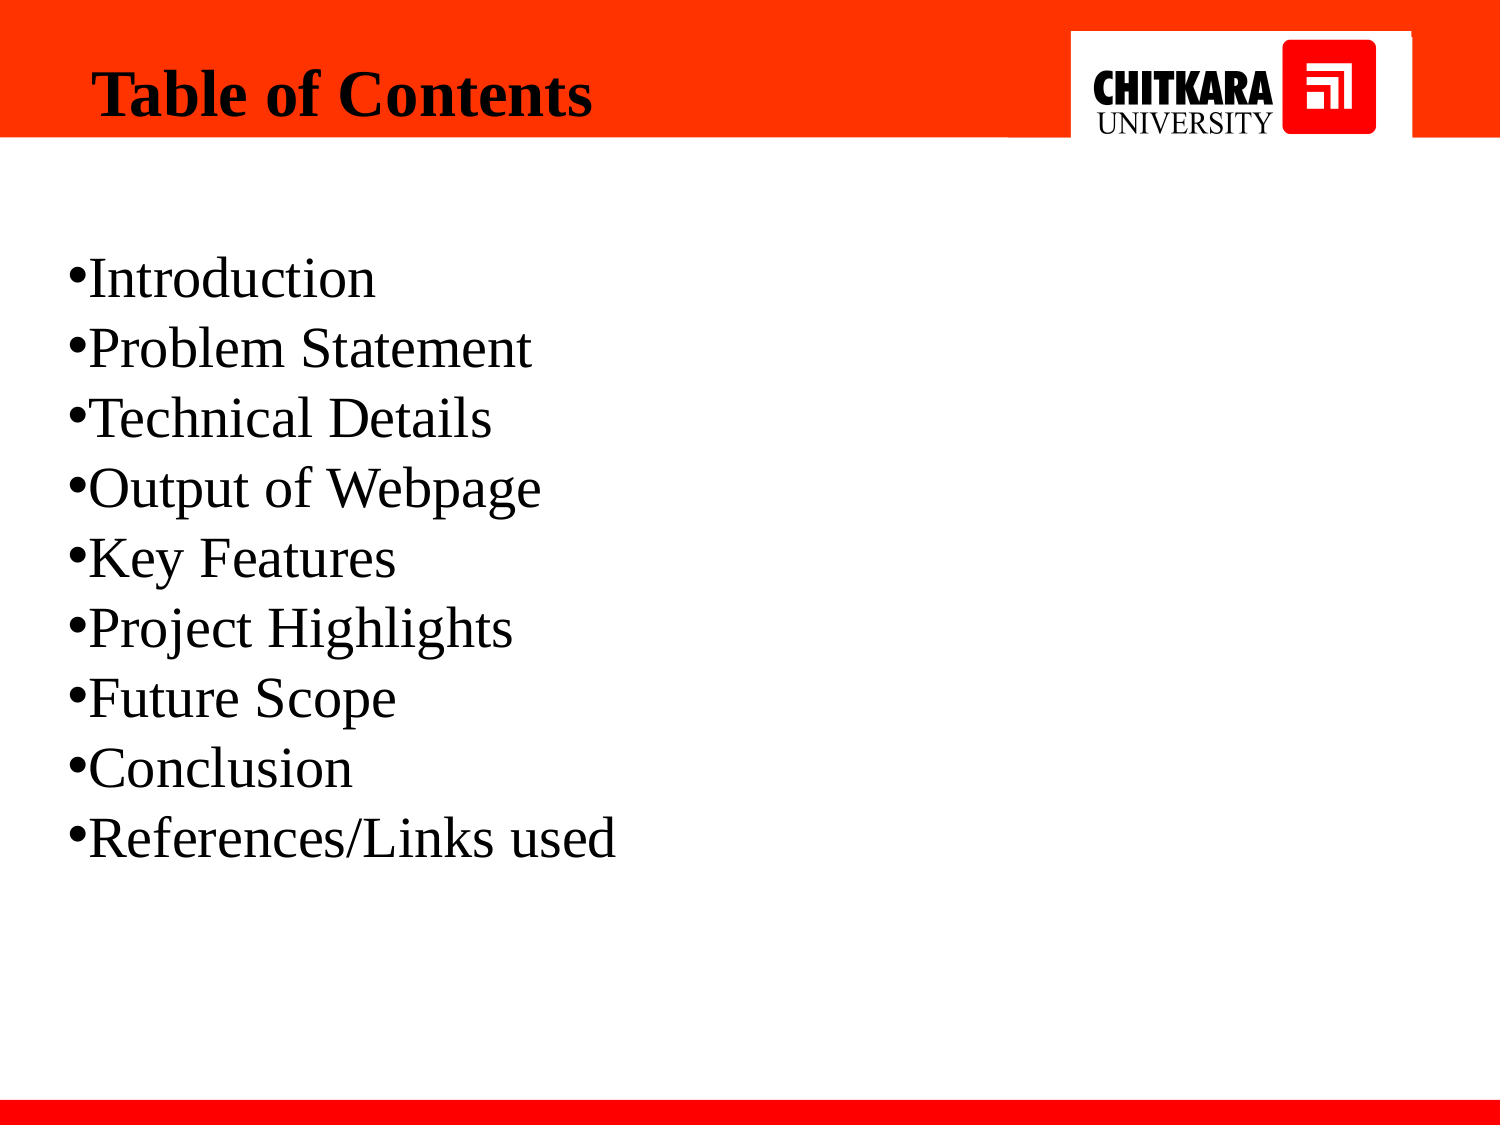

Table of Contents
Introduction
Problem Statement
Technical Details
Output of Webpage
Key Features
Project Highlights
Future Scope
Conclusion
References/Links used